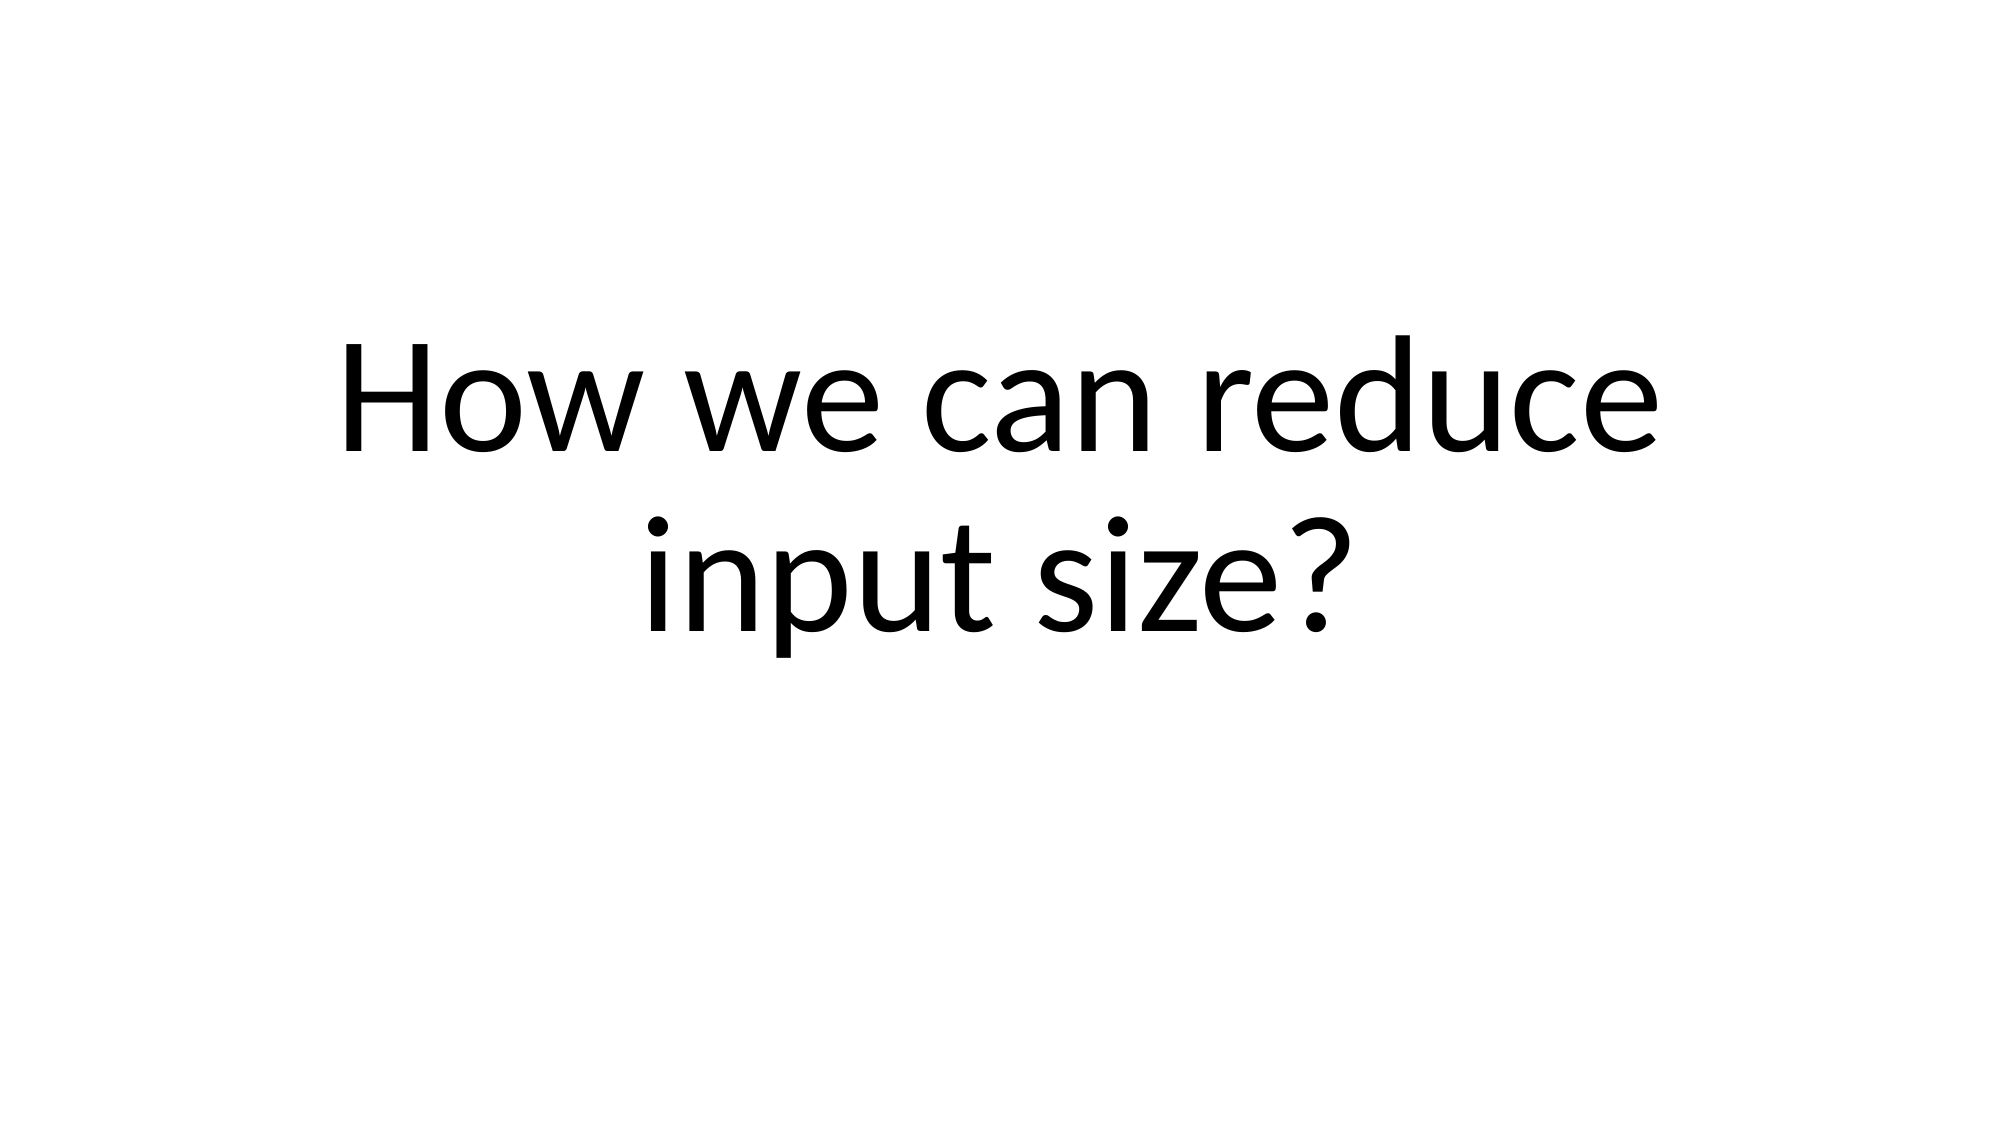

#
How we can reduce input size?